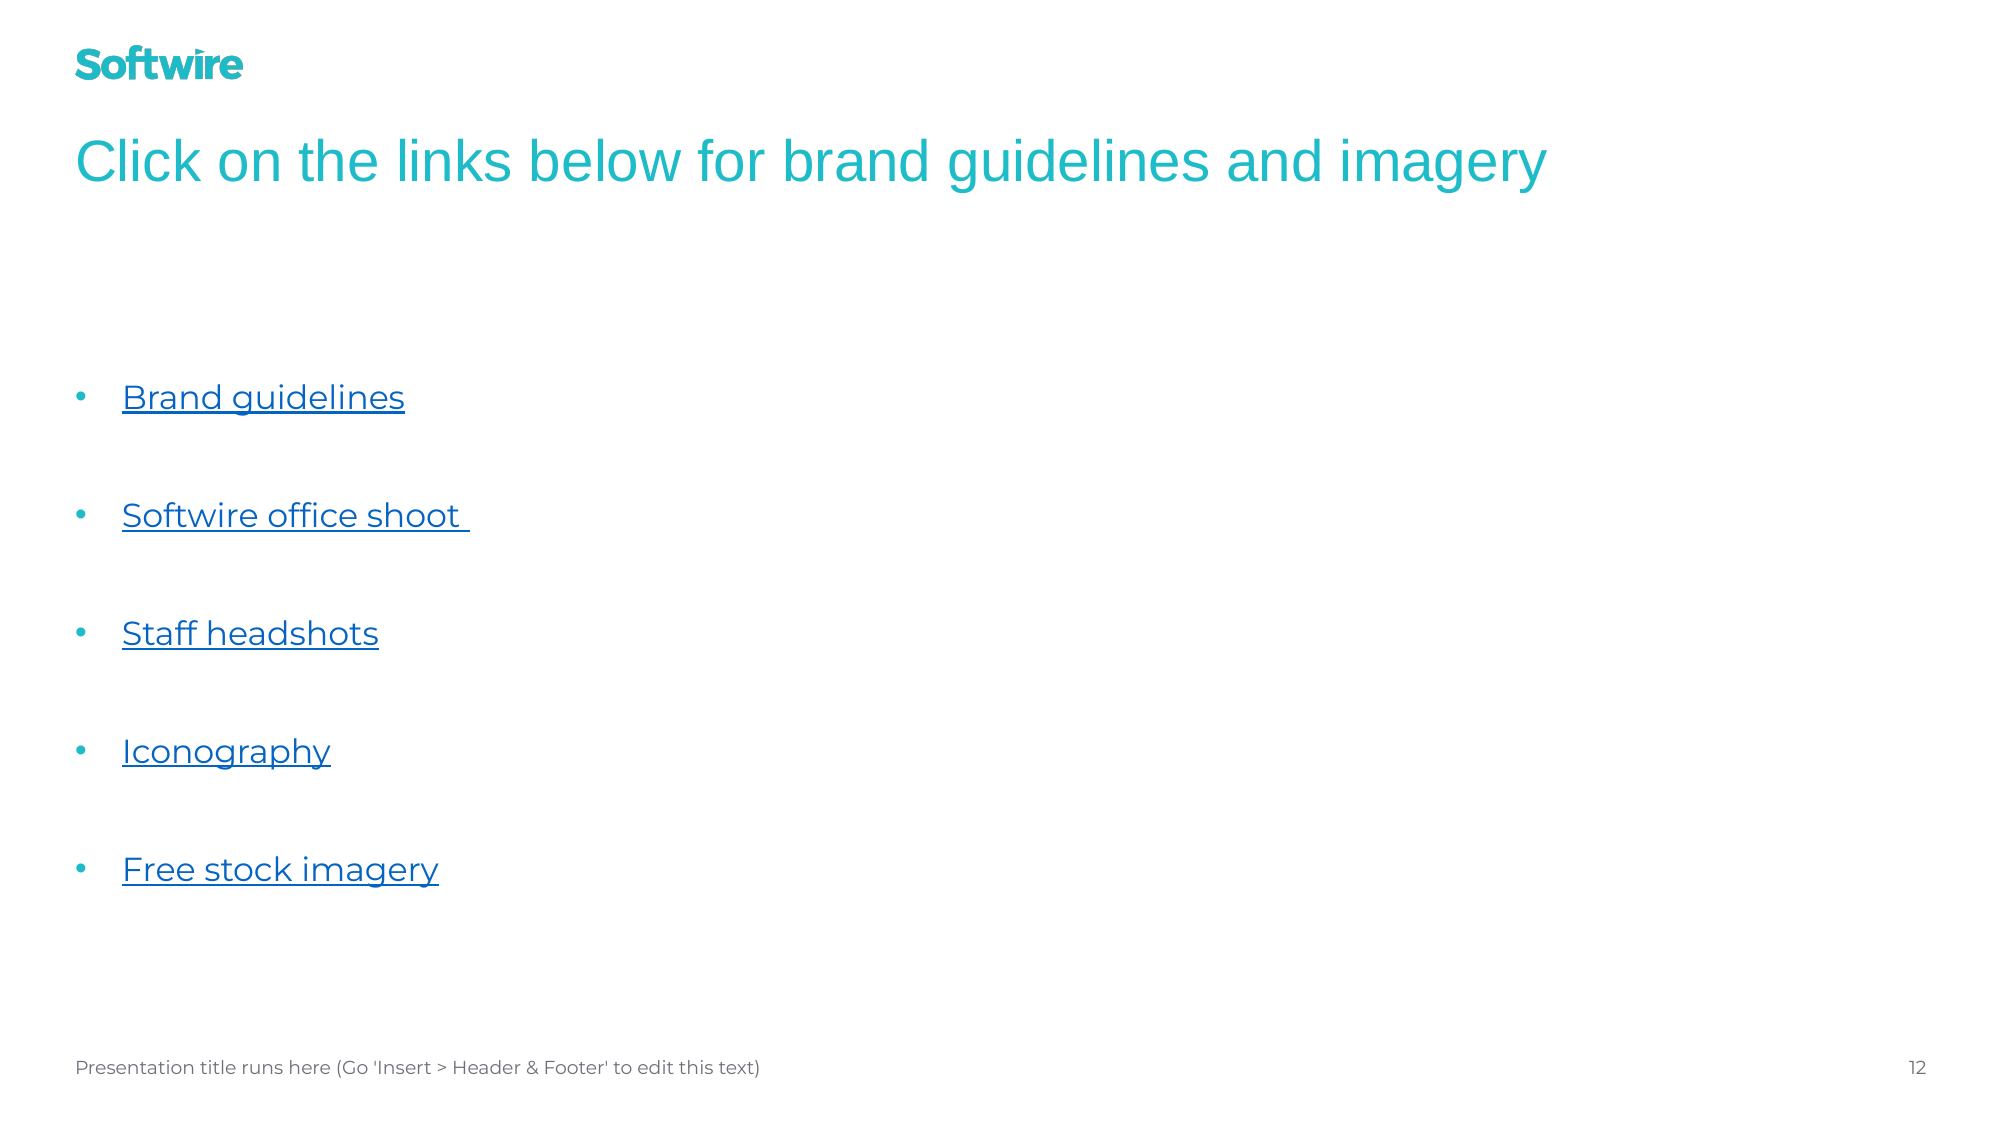

# Click on the links below for brand guidelines and imagery

Brand guidelines

Softwire office shoot

Staff headshots

Iconography

Free stock imagery
Presentation title runs here (Go 'Insert > Header & Footer' to edit this text)
12